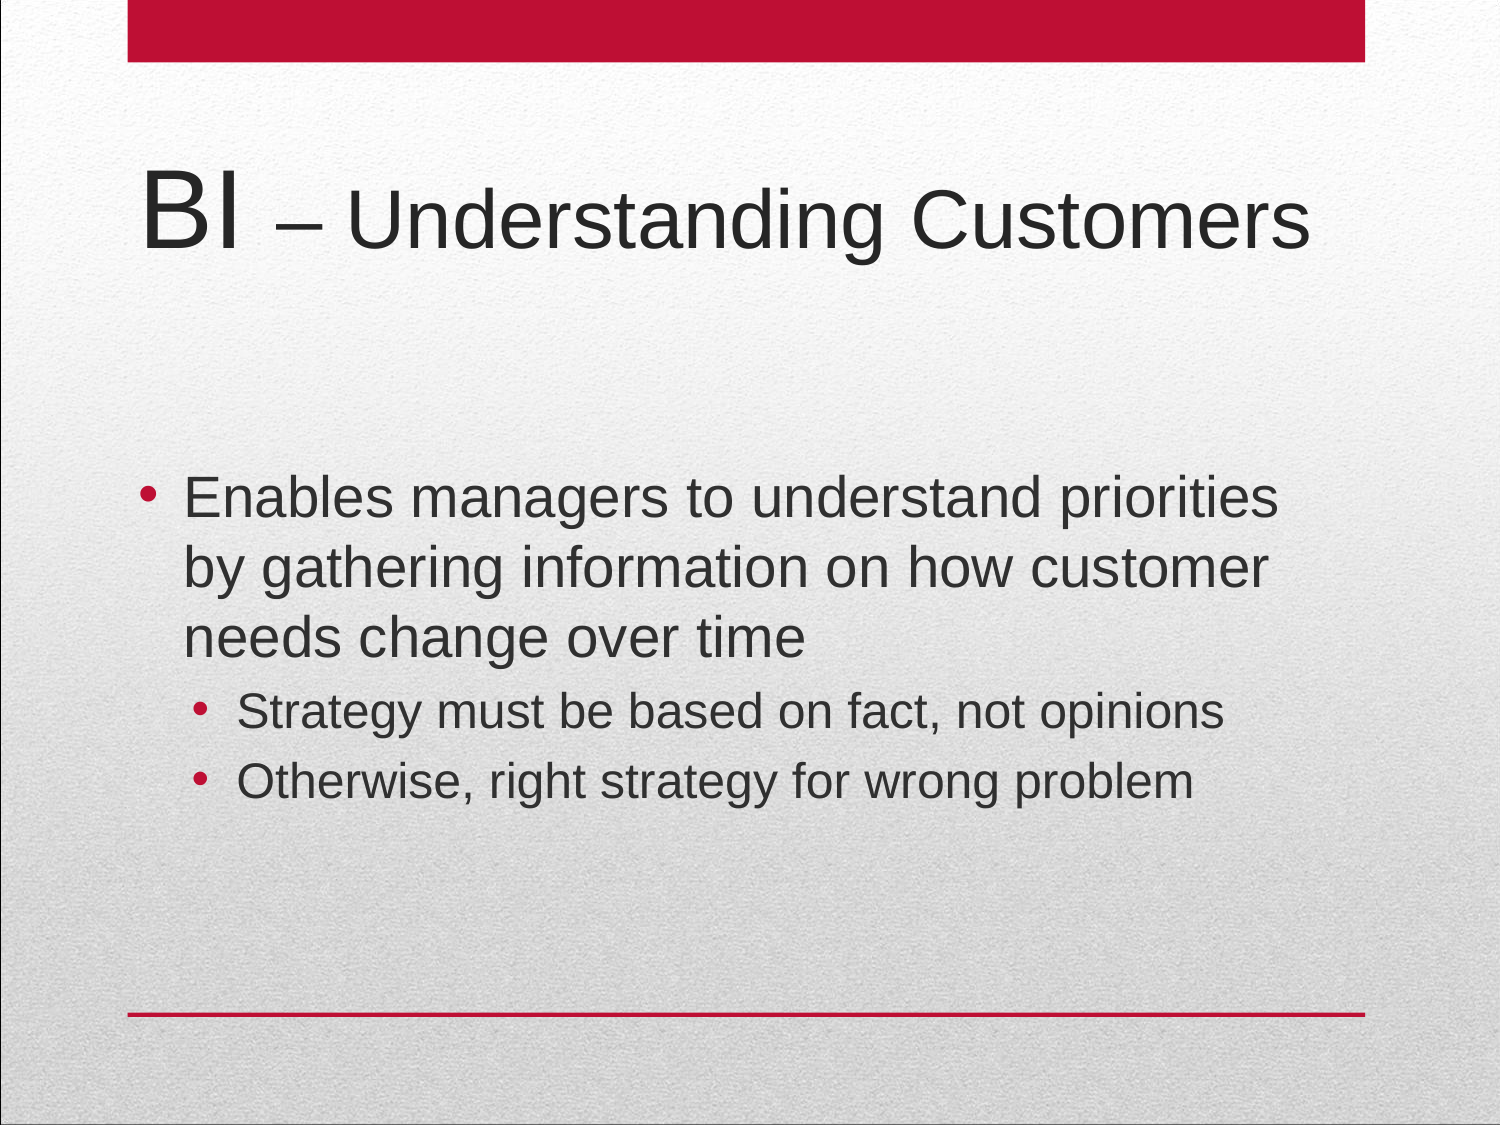

# BI – Understanding Customers
Enables managers to understand priorities by gathering information on how customer needs change over time
Strategy must be based on fact, not opinions
Otherwise, right strategy for wrong problem